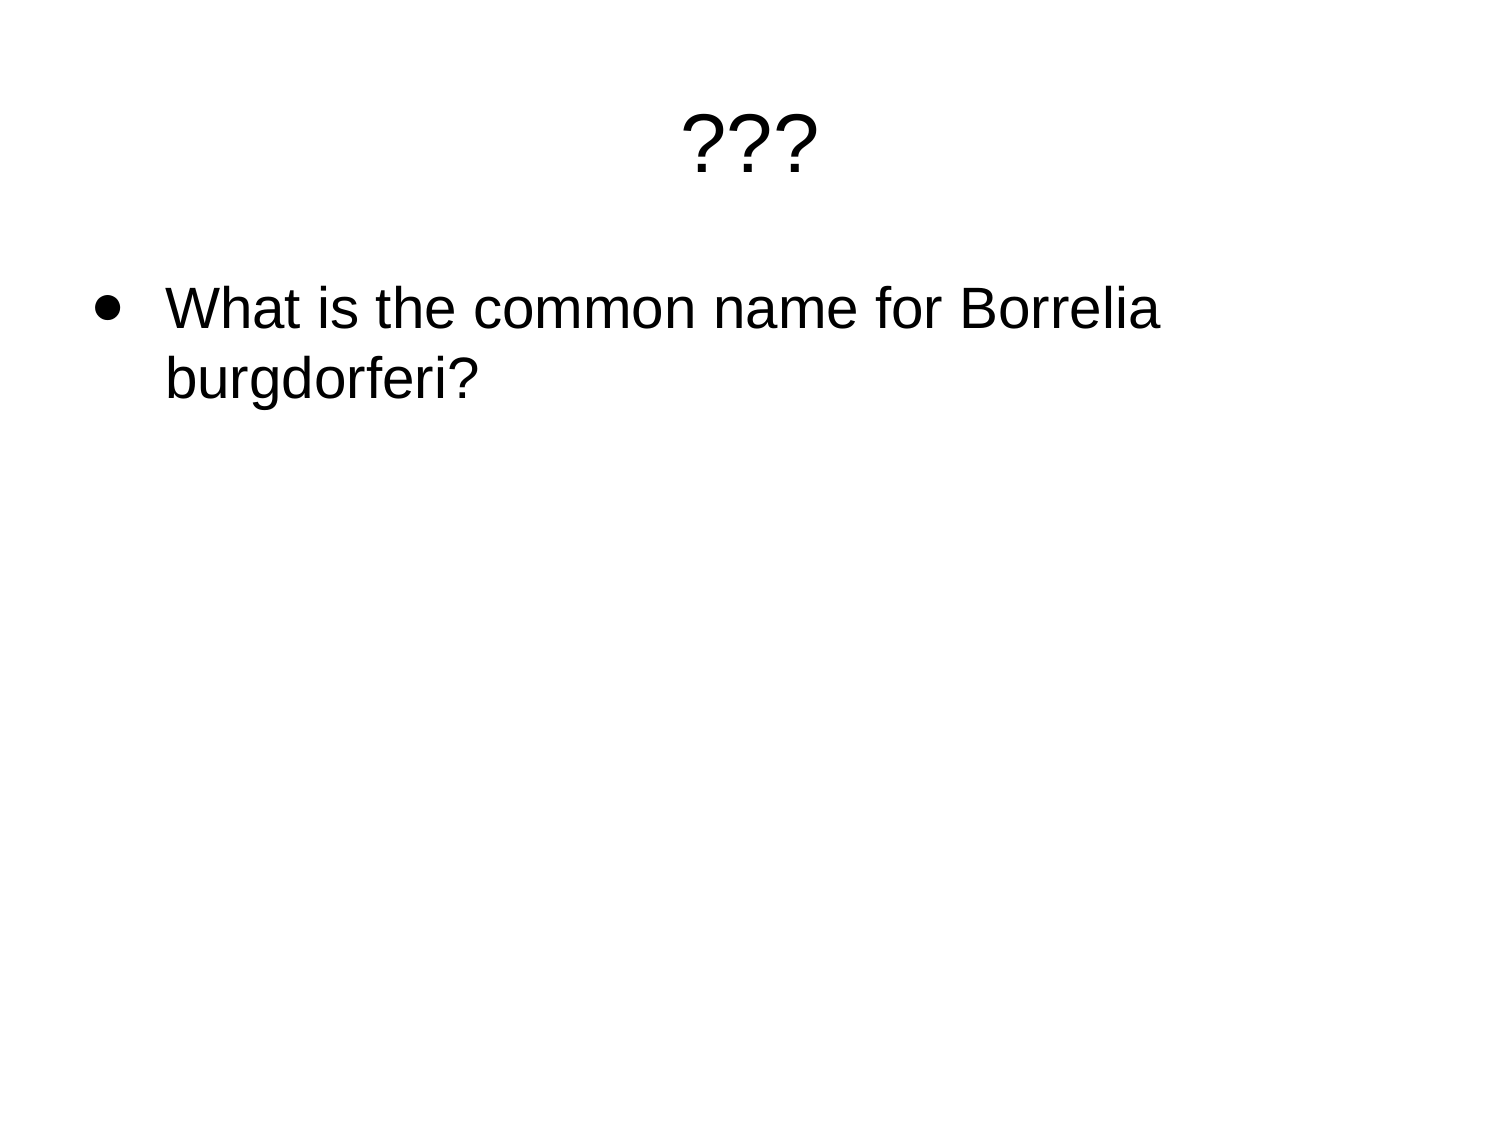

# ???
What is the common name for Borrelia burgdorferi?